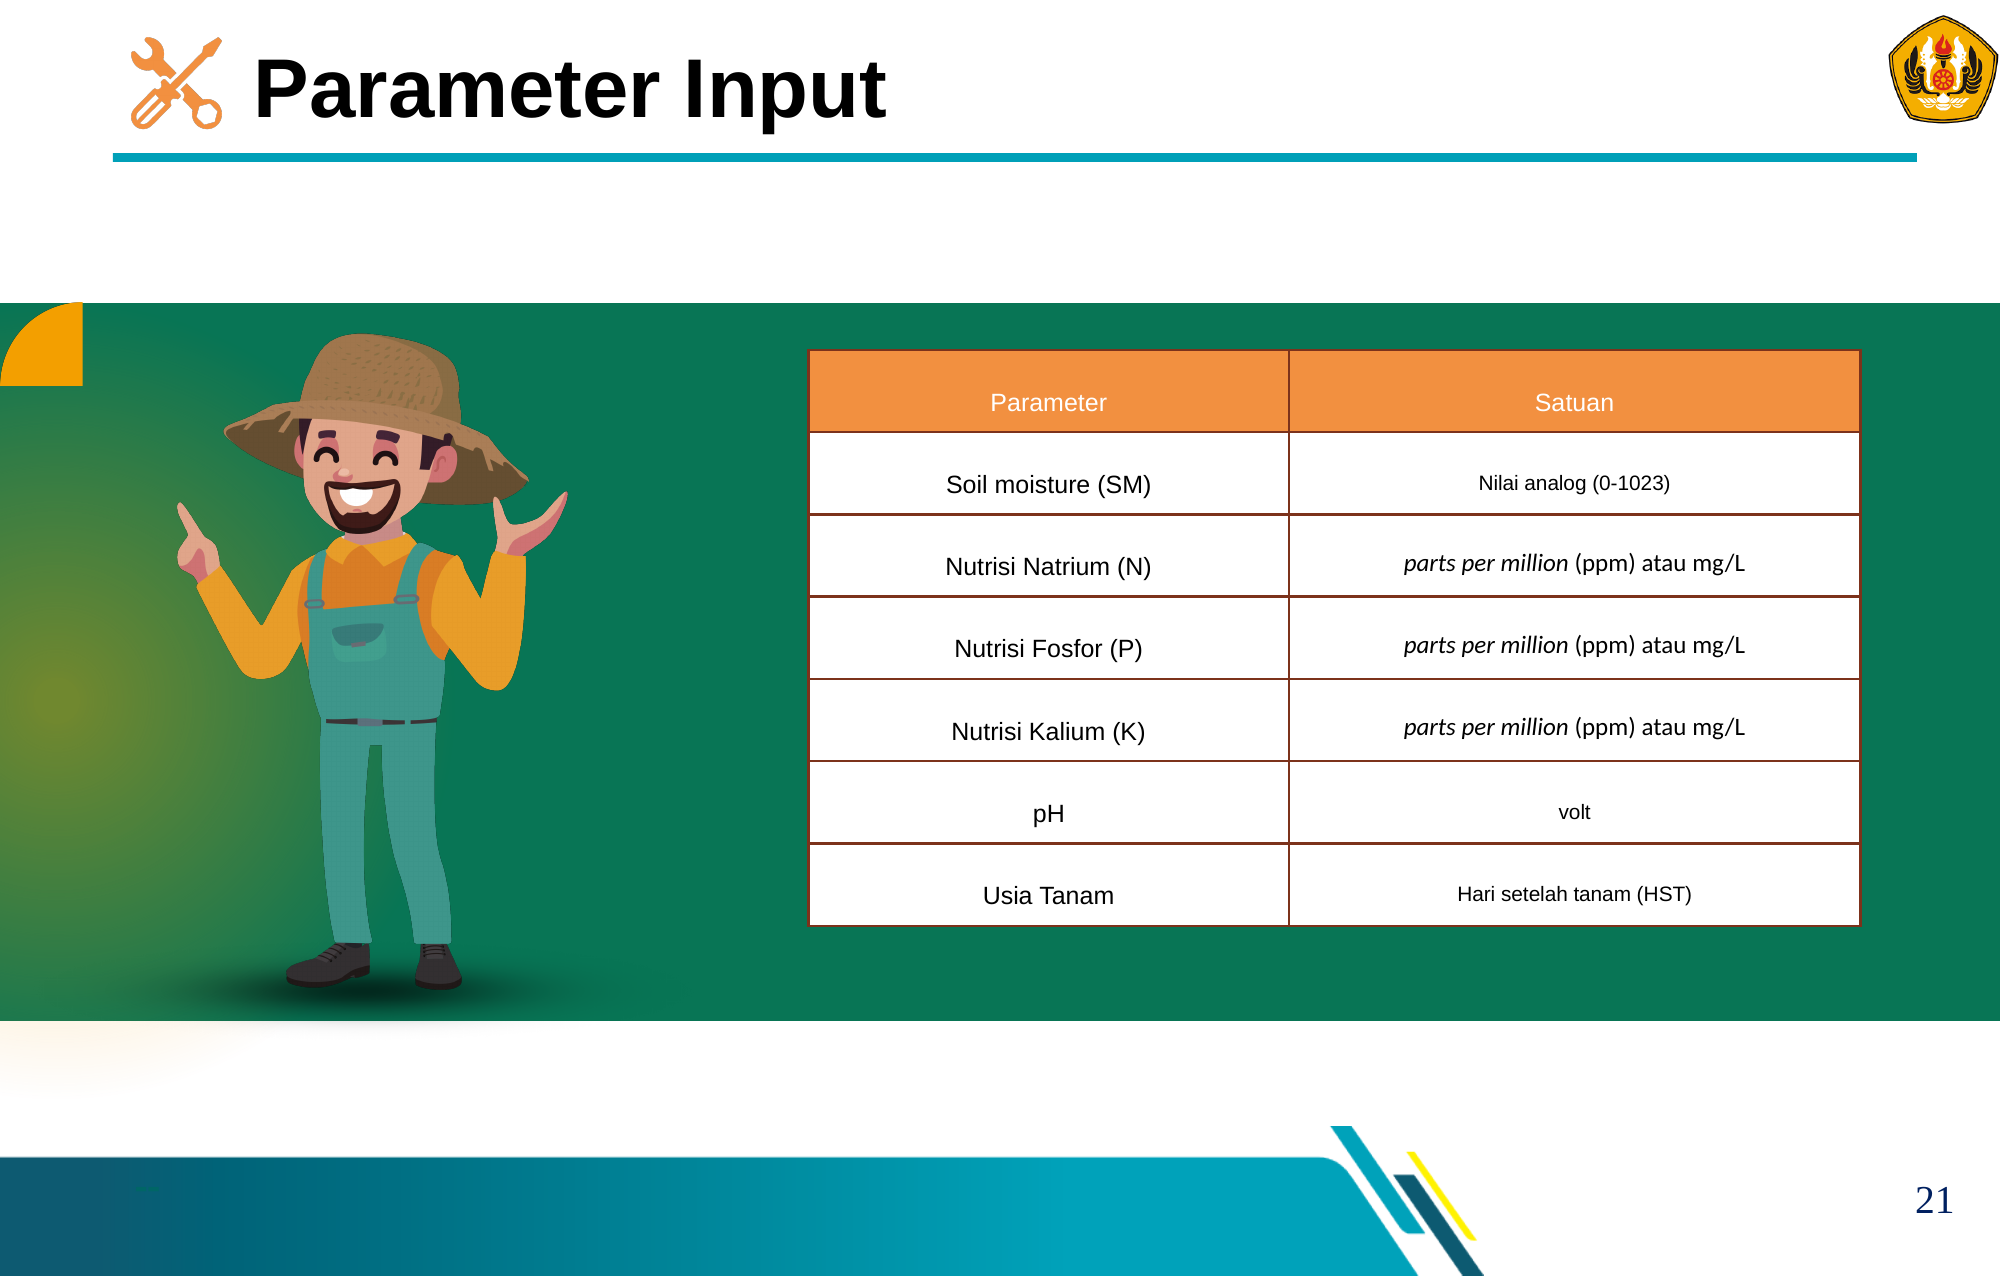

# Parameter Input

| Parameter | Satuan |
| --- | --- |
| Soil moisture (SM) | Nilai analog (0-1023) |
| Nutrisi Natrium (N) | parts per million (ppm) atau mg/L |
| Nutrisi Fosfor (P) | parts per million (ppm) atau mg/L |
| Nutrisi Kalium (K) | parts per million (ppm) atau mg/L |
| pH | volt |
| Usia Tanam | Hari setelah tanam (HST) |